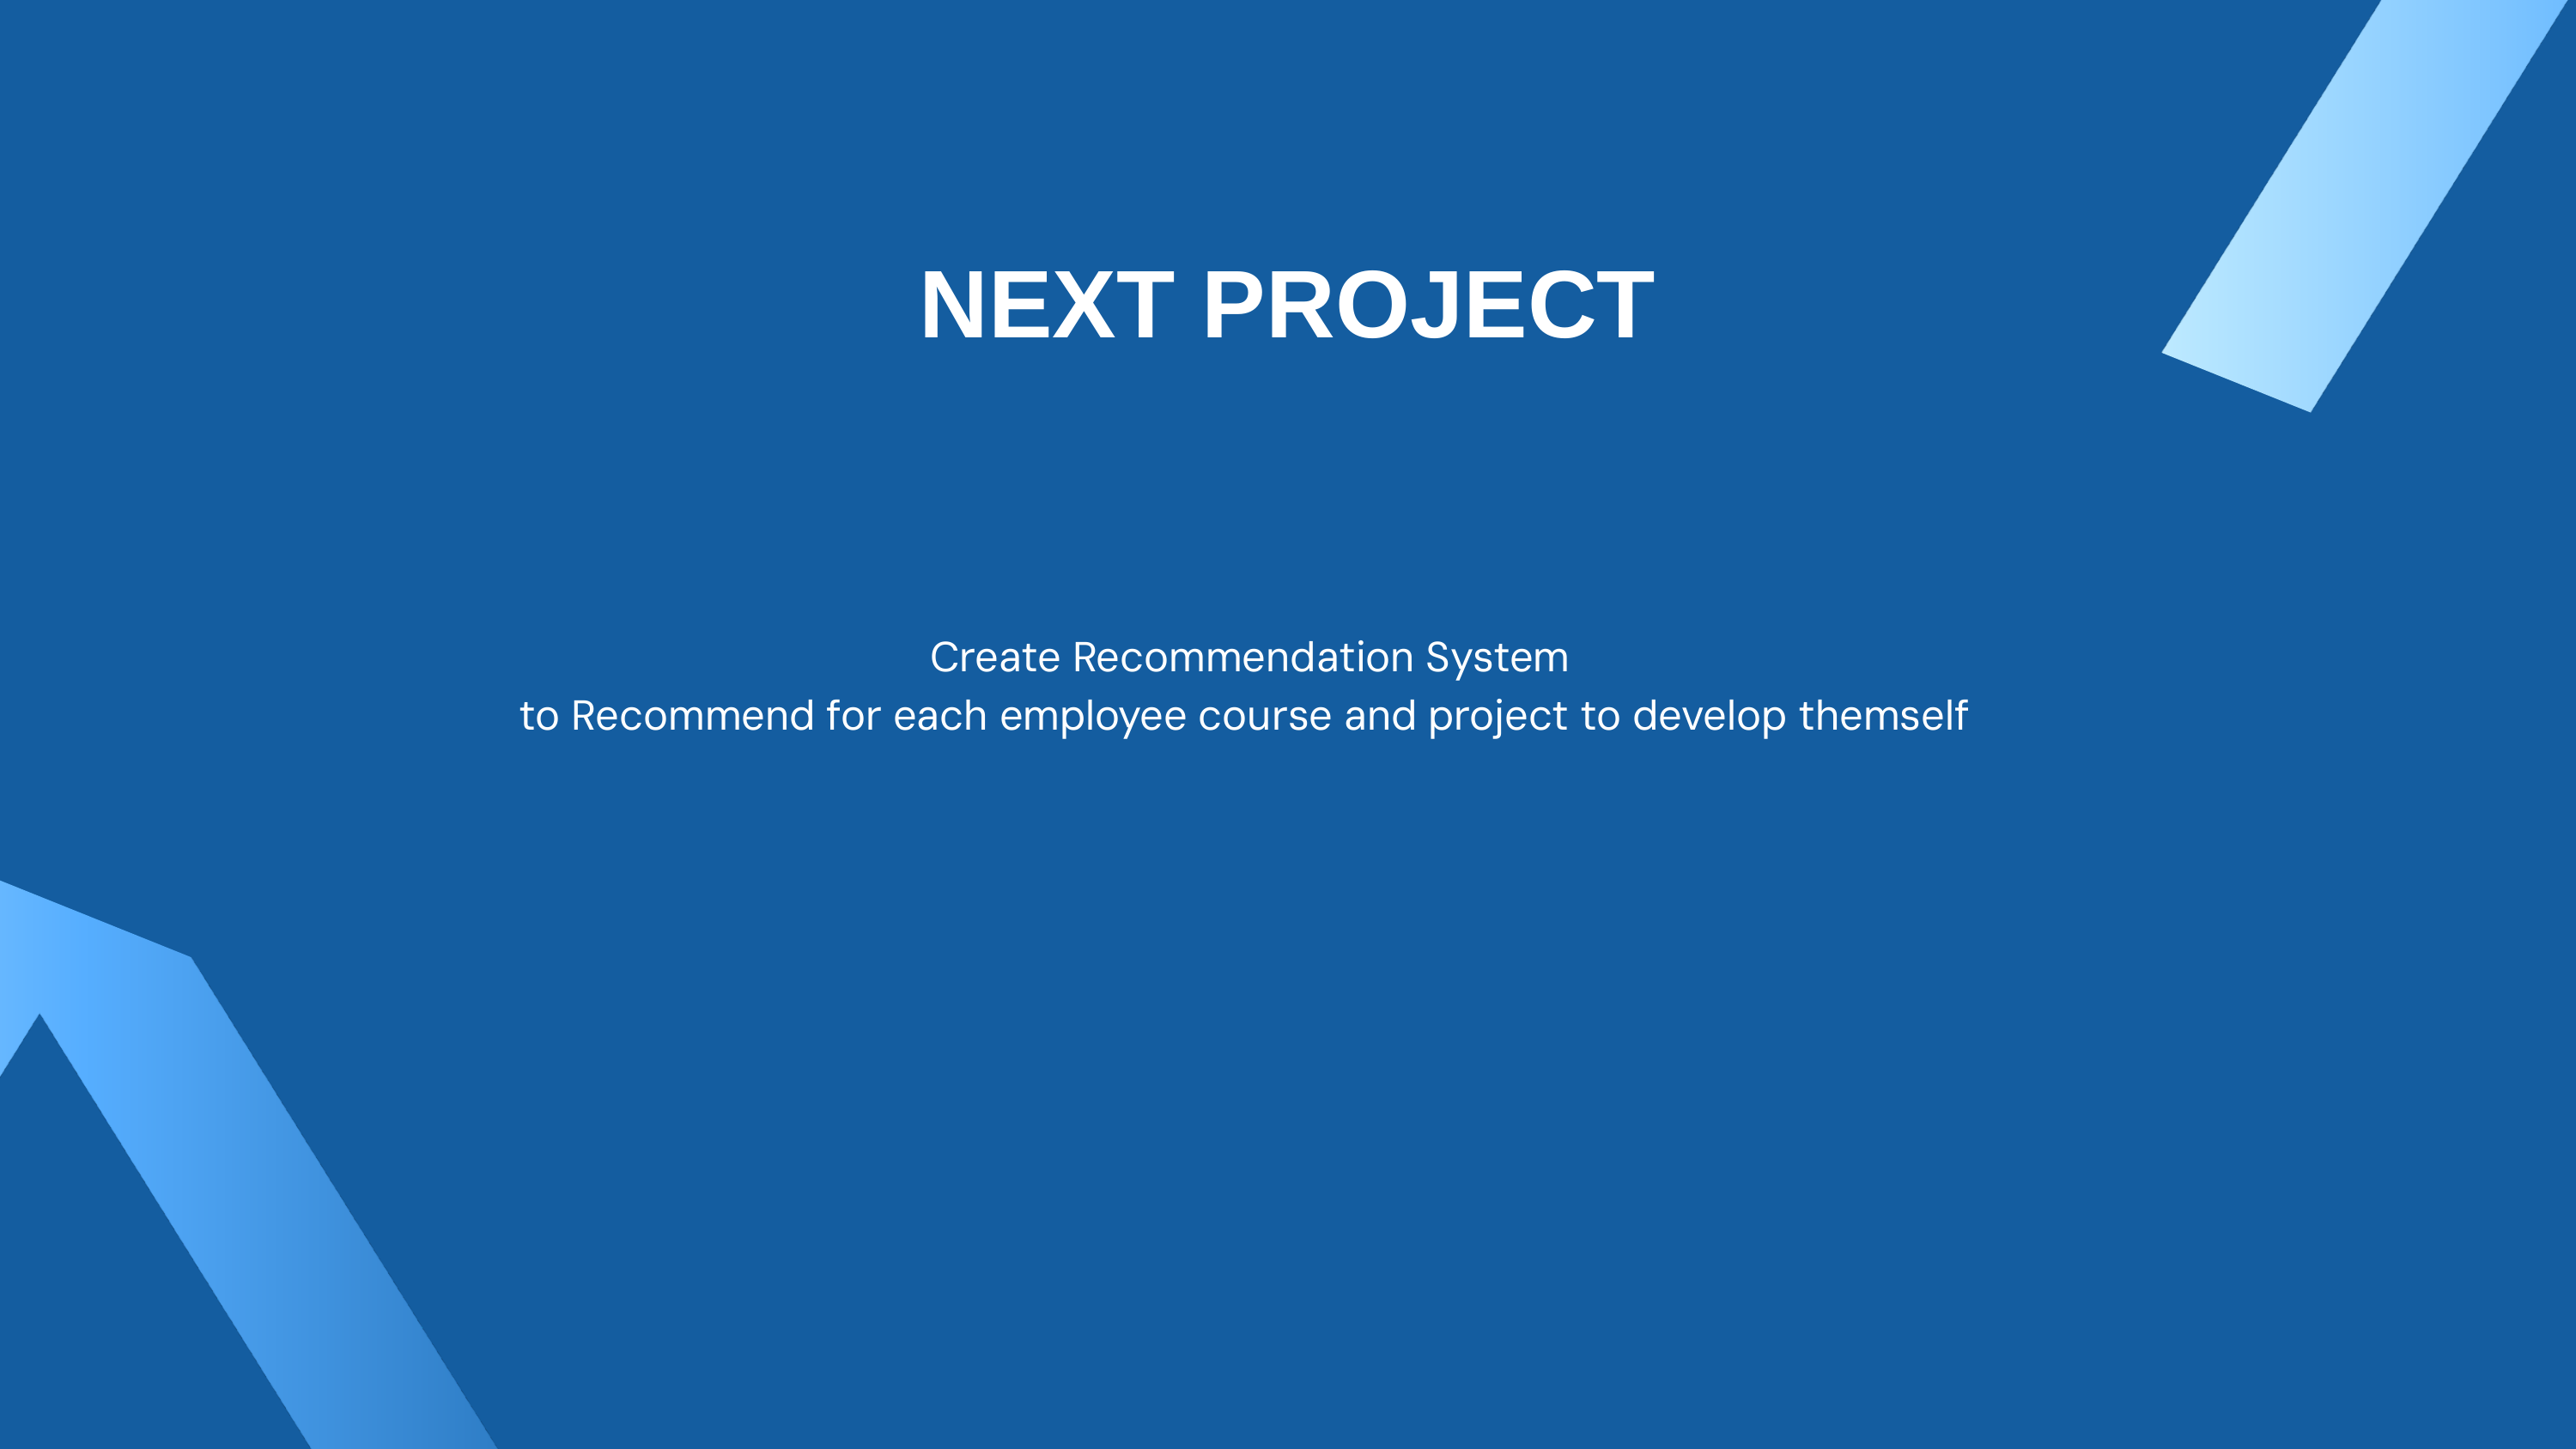

NEXT PROJECT
Create Recommendation System
to Recommend for each employee course and project to develop themself